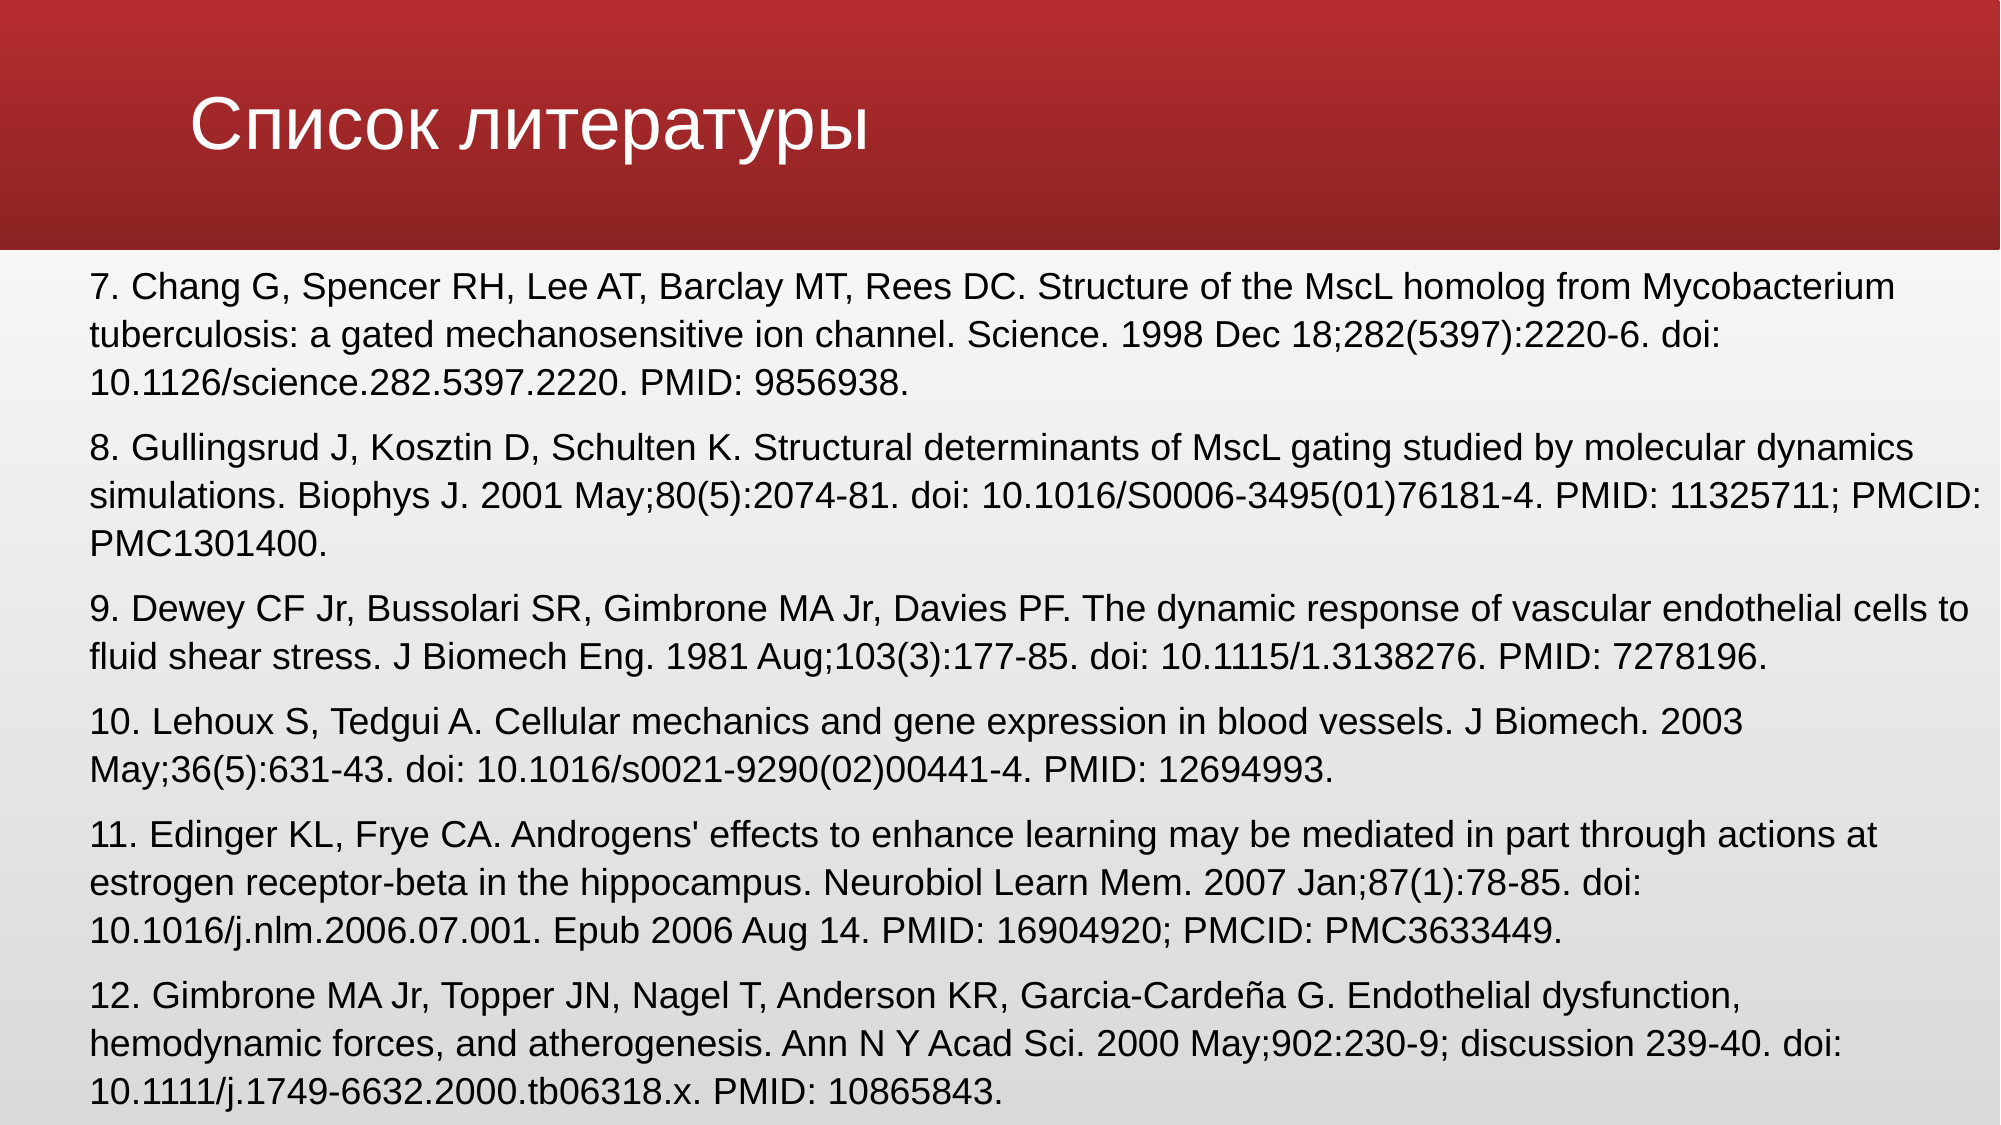

# Список литературы
7. Chang G, Spencer RH, Lee AT, Barclay MT, Rees DC. Structure of the MscL homolog from Mycobacterium tuberculosis: a gated mechanosensitive ion channel. Science. 1998 Dec 18;282(5397):2220-6. doi: 10.1126/science.282.5397.2220. PMID: 9856938.
8. Gullingsrud J, Kosztin D, Schulten K. Structural determinants of MscL gating studied by molecular dynamics simulations. Biophys J. 2001 May;80(5):2074-81. doi: 10.1016/S0006-3495(01)76181-4. PMID: 11325711; PMCID: PMC1301400.
9. Dewey CF Jr, Bussolari SR, Gimbrone MA Jr, Davies PF. The dynamic response of vascular endothelial cells to fluid shear stress. J Biomech Eng. 1981 Aug;103(3):177-85. doi: 10.1115/1.3138276. PMID: 7278196.
10. Lehoux S, Tedgui A. Cellular mechanics and gene expression in blood vessels. J Biomech. 2003 May;36(5):631-43. doi: 10.1016/s0021-9290(02)00441-4. PMID: 12694993.
11. Edinger KL, Frye CA. Androgens' effects to enhance learning may be mediated in part through actions at estrogen receptor-beta in the hippocampus. Neurobiol Learn Mem. 2007 Jan;87(1):78-85. doi: 10.1016/j.nlm.2006.07.001. Epub 2006 Aug 14. PMID: 16904920; PMCID: PMC3633449.
12. Gimbrone MA Jr, Topper JN, Nagel T, Anderson KR, Garcia-Cardeña G. Endothelial dysfunction, hemodynamic forces, and atherogenesis. Ann N Y Acad Sci. 2000 May;902:230-9; discussion 239-40. doi: 10.1111/j.1749-6632.2000.tb06318.x. PMID: 10865843.